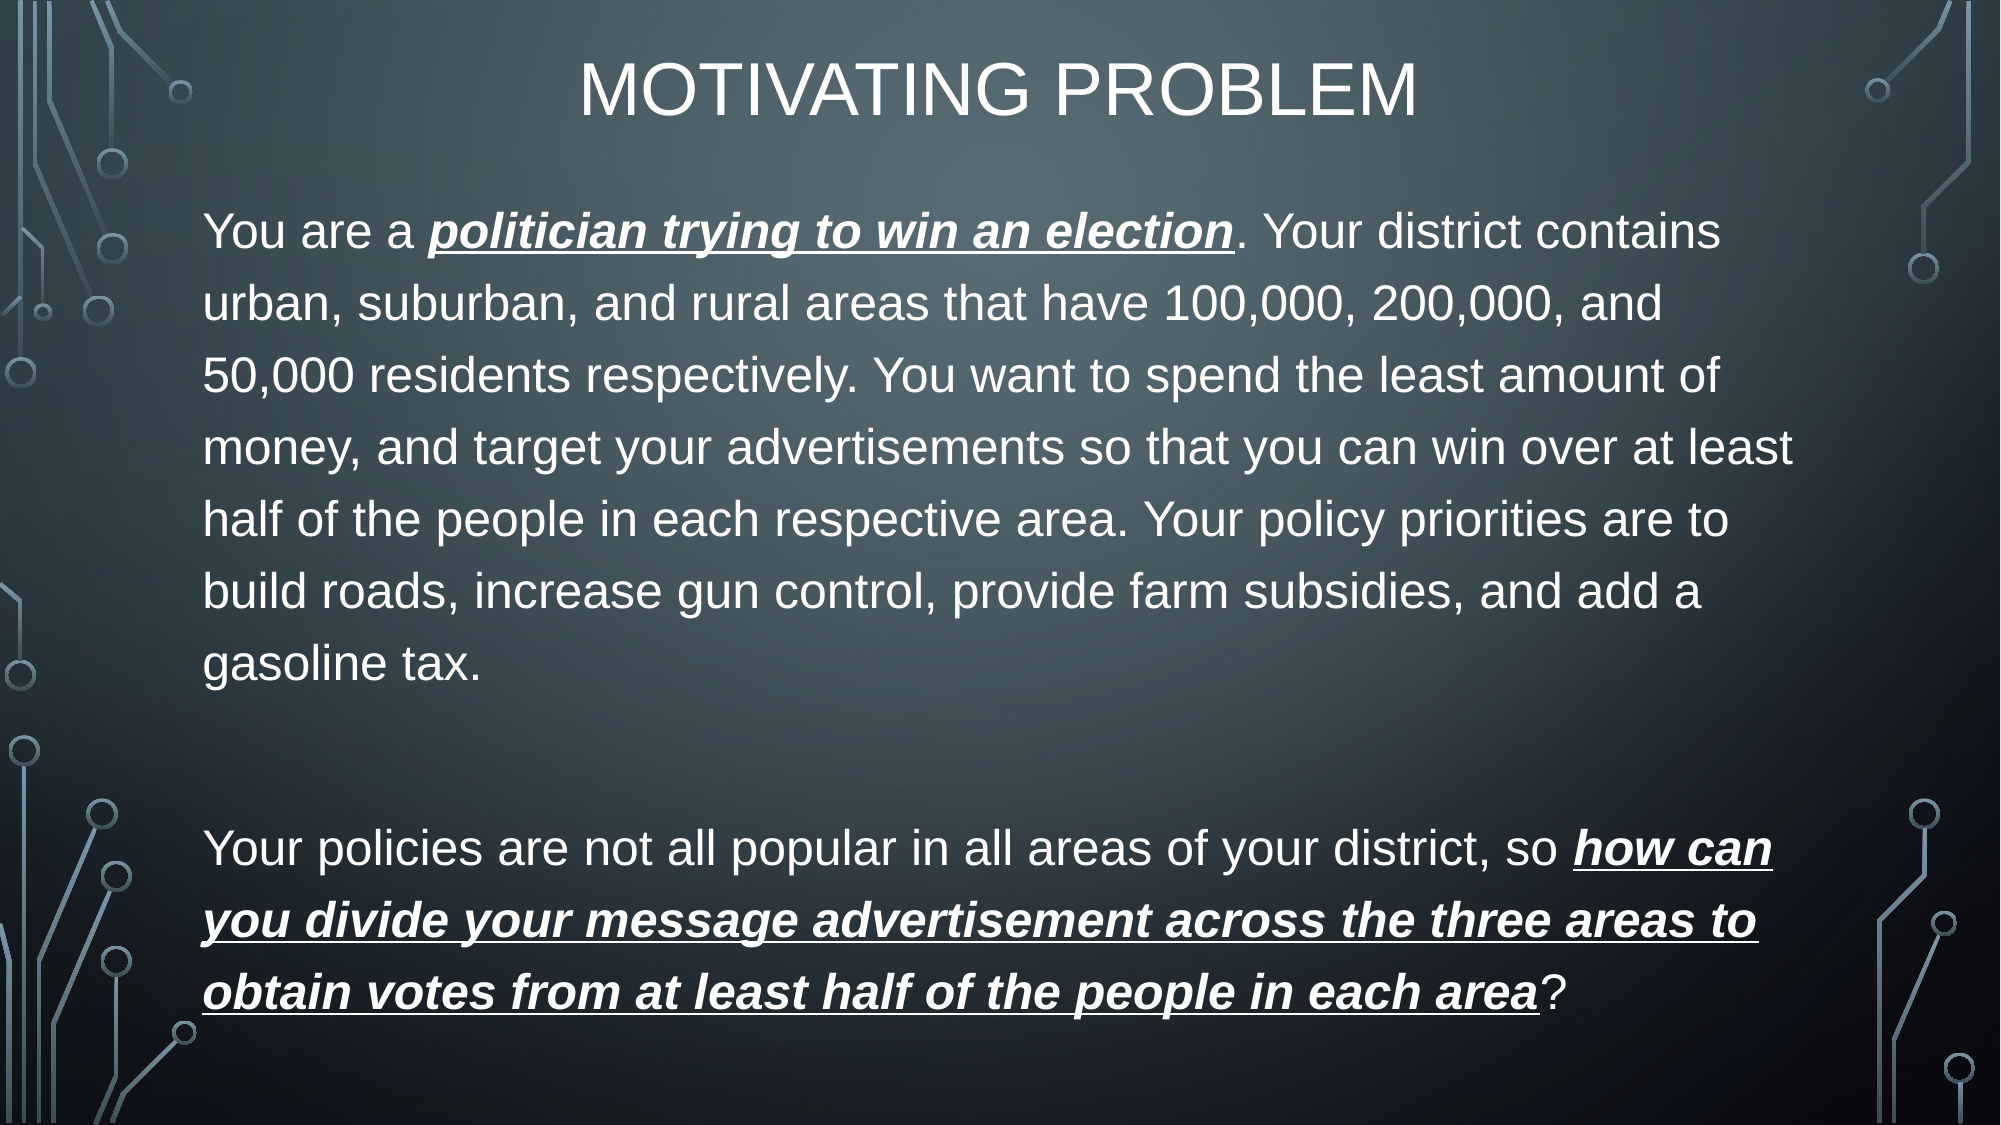

# Motivating Problem
You are a politician trying to win an election. Your district contains urban, suburban, and rural areas that have 100,000, 200,000, and 50,000 residents respectively. You want to spend the least amount of money, and target your advertisements so that you can win over at least half of the people in each respective area. Your policy priorities are to build roads, increase gun control, provide farm subsidies, and add a gasoline tax.

Your policies are not all popular in all areas of your district, so how can you divide your message advertisement across the three areas to obtain votes from at least half of the people in each area?